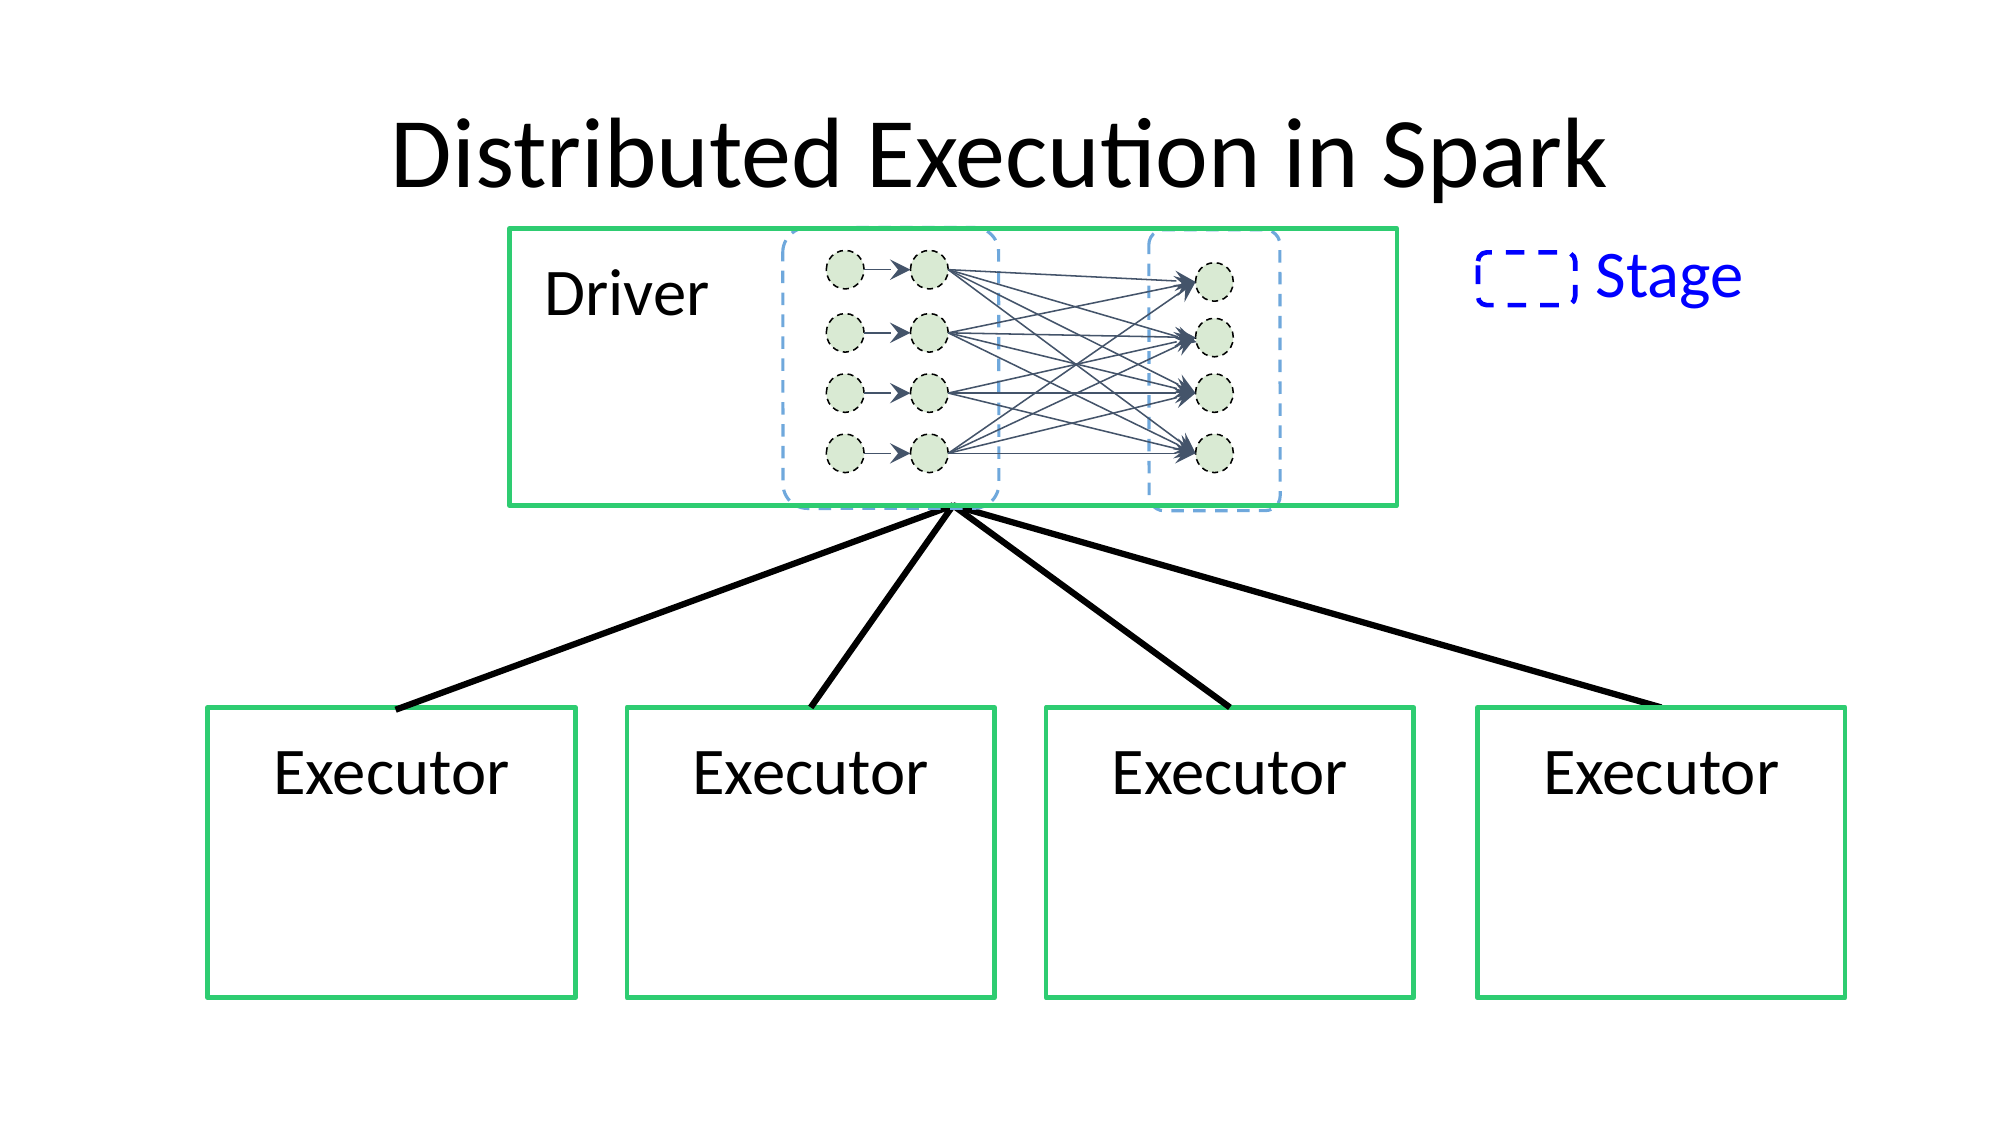

Distributed Execution in Spark

Stage
 Driver

Executor
Executor
Executor
Executor